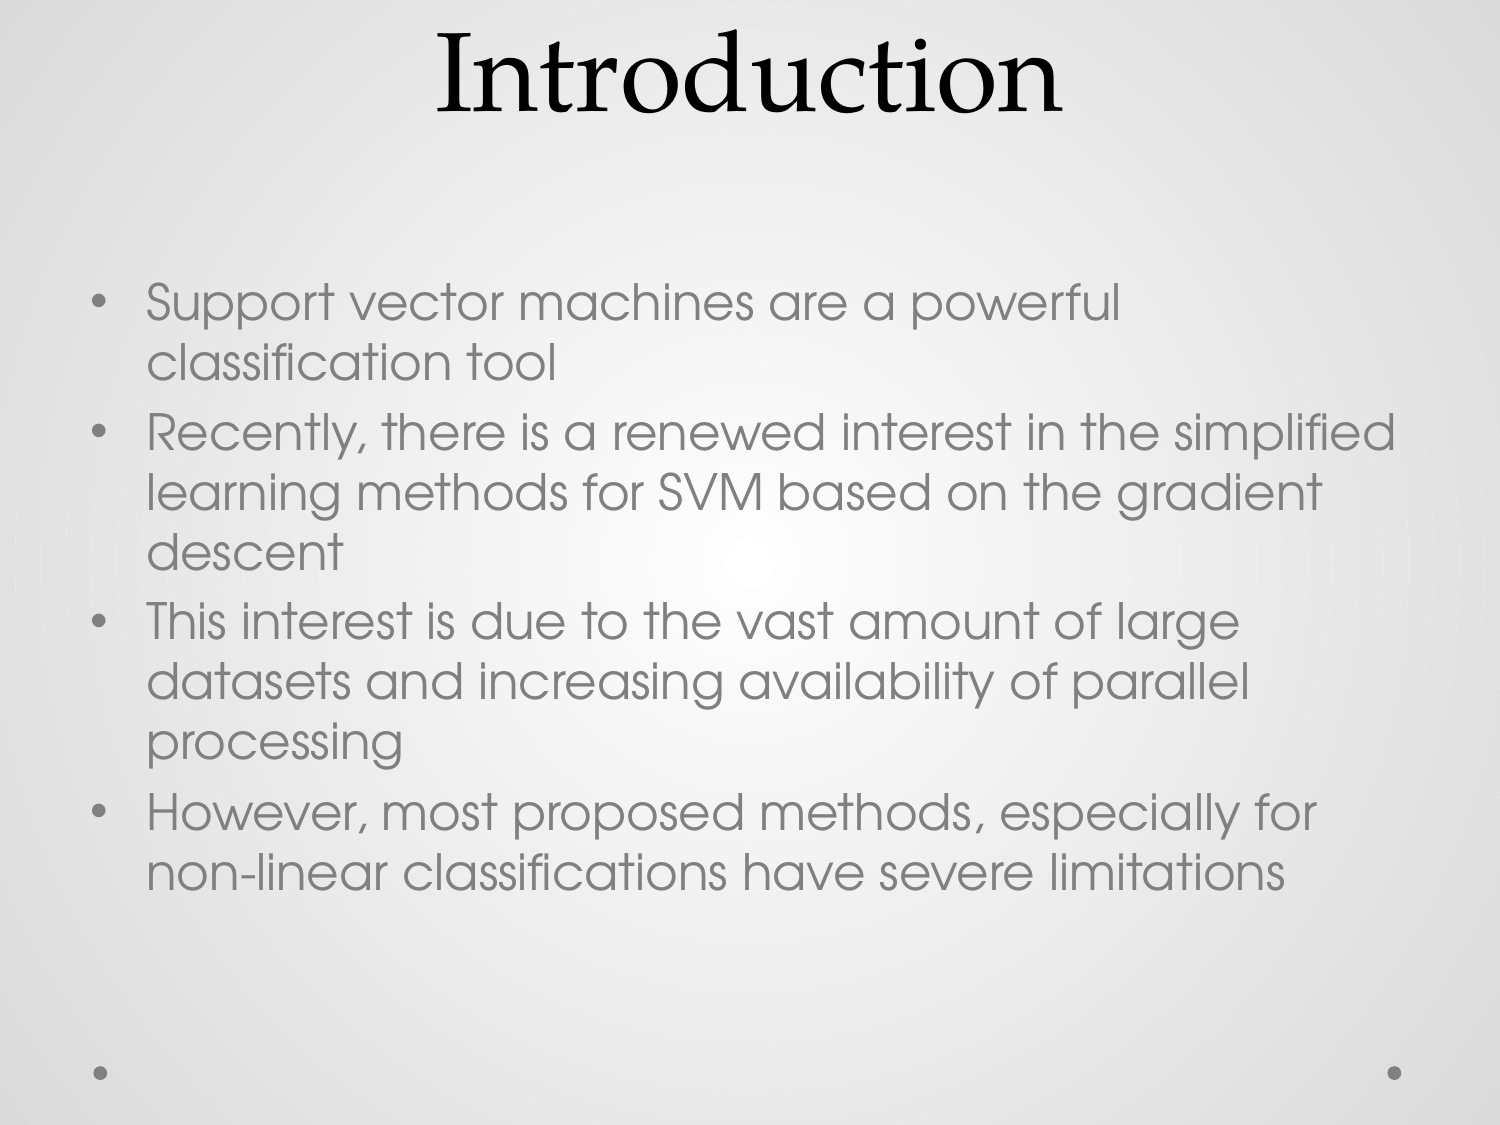

# Introduction
Support vector machines are a powerful classification tool
Recently, there is a renewed interest in the simplified learning methods for SVM based on the gradient descent
This interest is due to the vast amount of large datasets and increasing availability of parallel processing
However, most proposed methods, especially for non-linear classifications have severe limitations